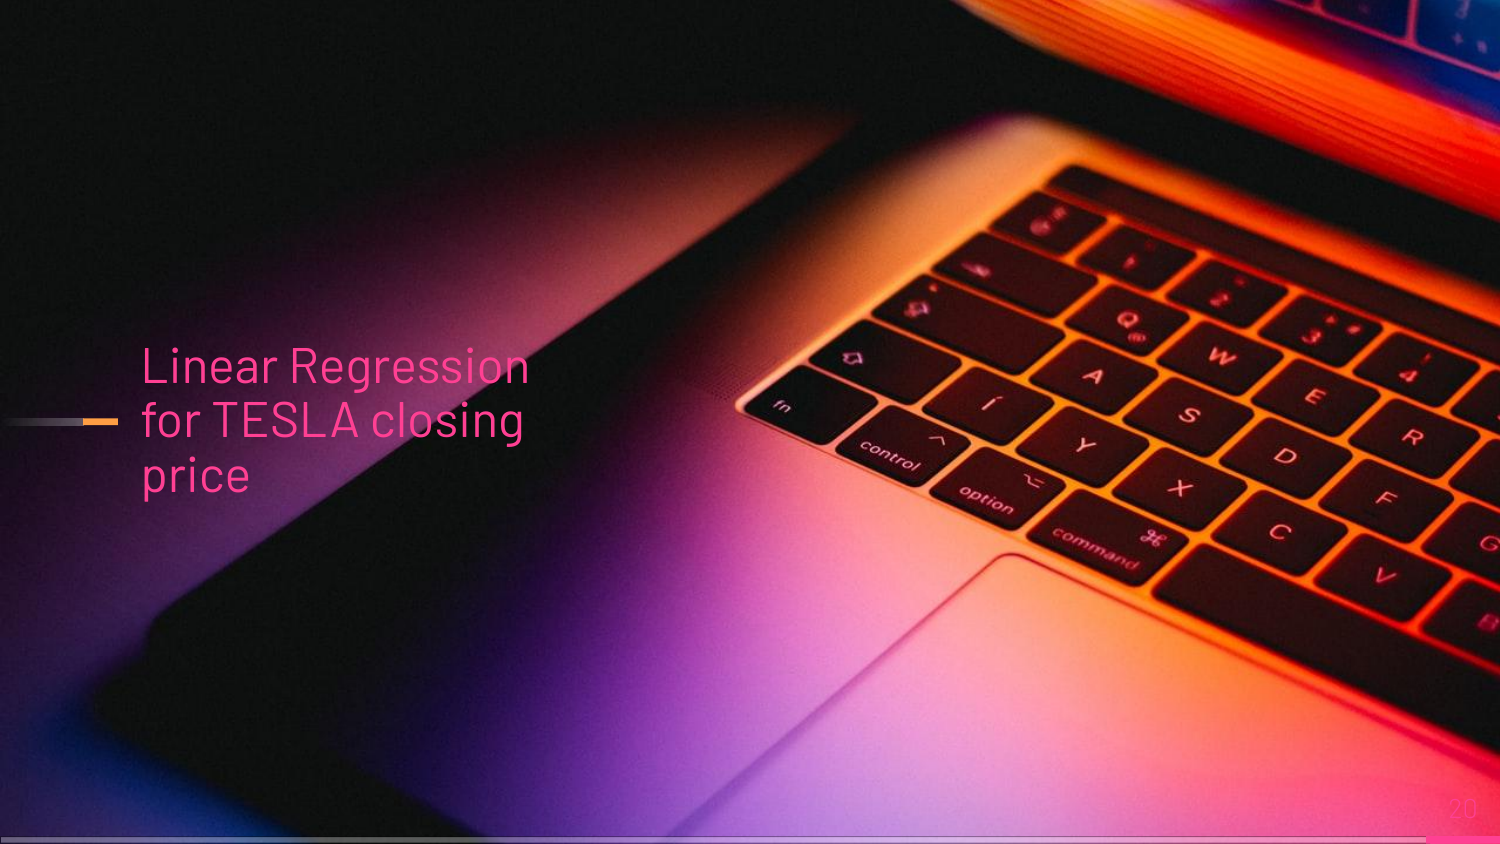

Linear Regression for TESLA closing price
20